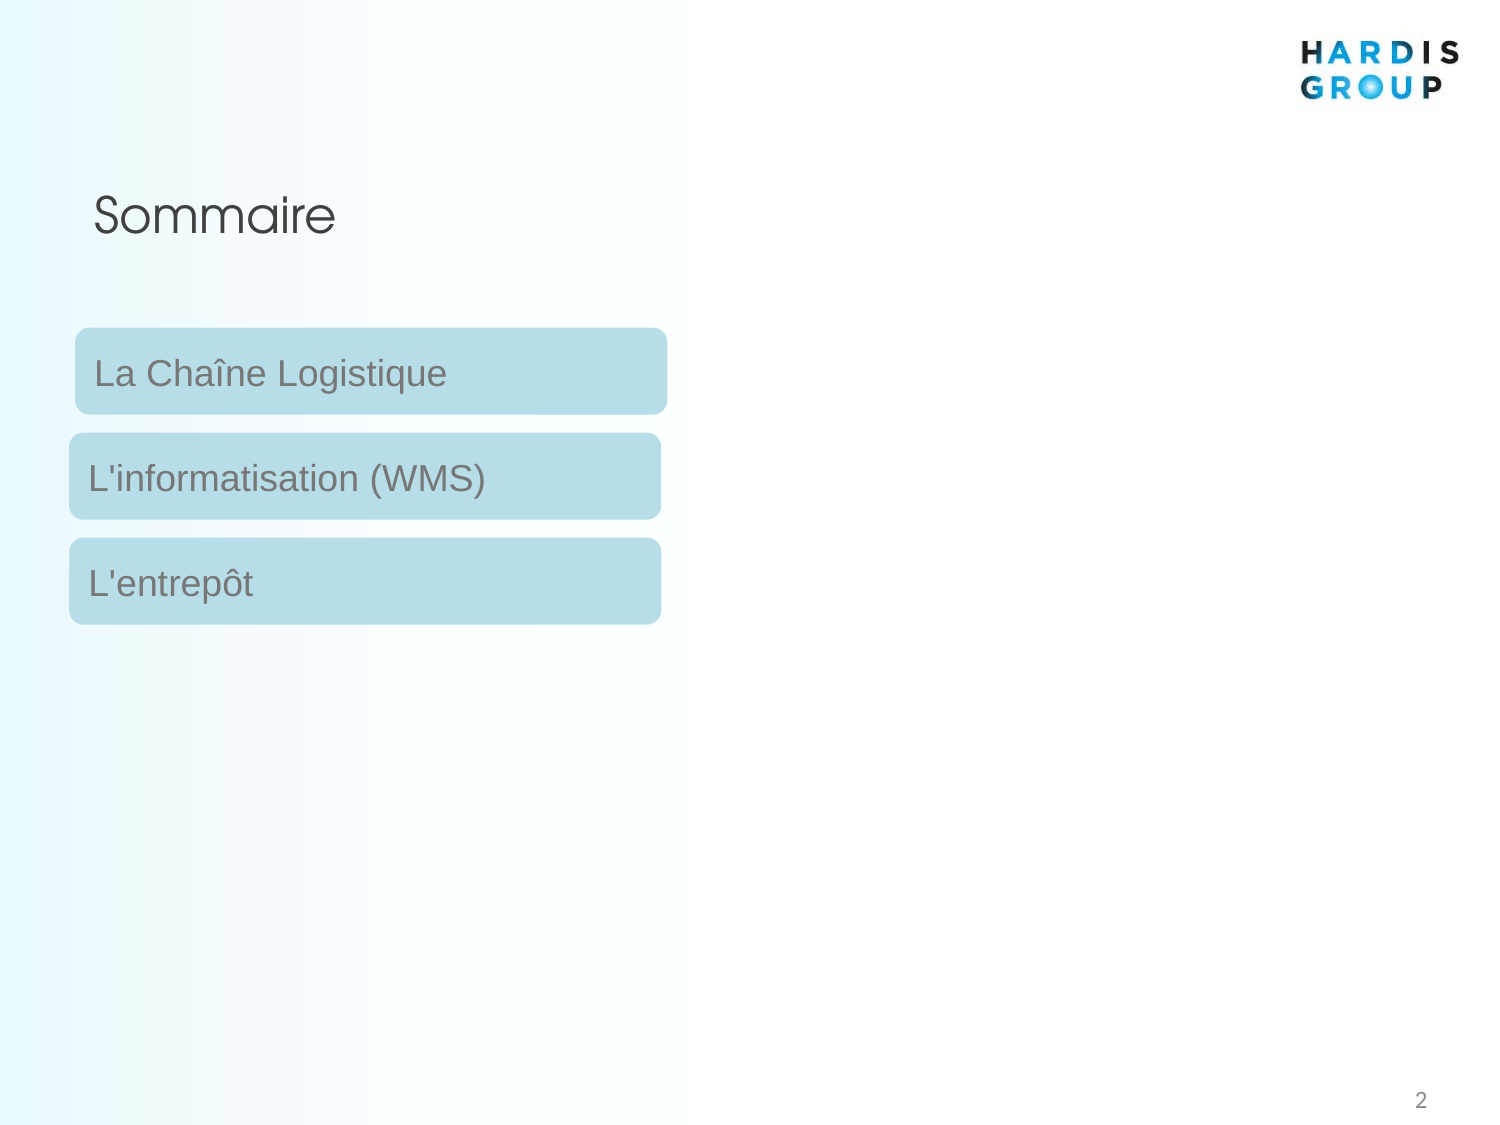

Sommaire
La Chaîne Logistique
L'informatisation (WMS)
L'entrepôt
2